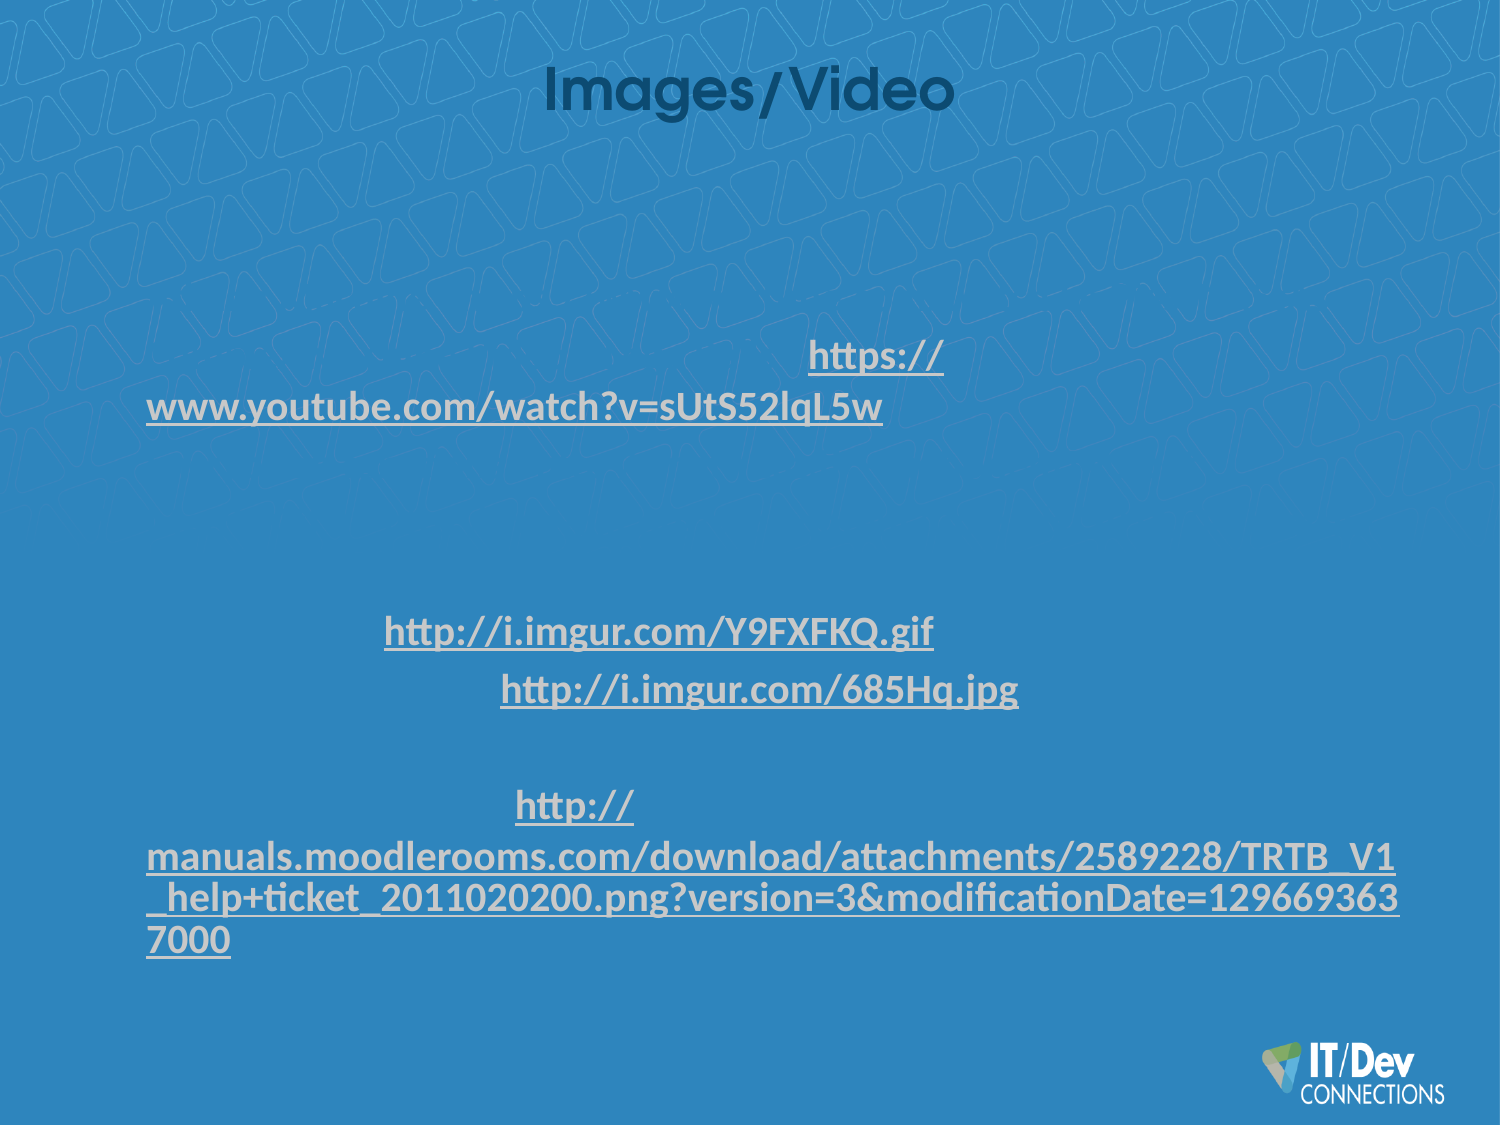

# Images/Video
Adding Machine - https://www.youtube.com/watch?v=Pi4sH2R5tAs
Complex Machine Video / Lego Balls - https://www.youtube.com/watch?v=sUtS52lqL5w
Encryption functions - http://math.tut.fi/~ruohonen/MC.pdf
Matrix Gif 1 - http://red-pill.org/wp-content/uploads/2011/04/matrix-animated-image.gif
Matrix Gif 2 - http://i.imgur.com/Y9FXFKQ.gif
Trouble Ticket sign - http://i.imgur.com/685Hq.jpg
Dot Matrix Printer – http://vimeo.com/58200103
Trouble Ticket form - http://manuals.moodlerooms.com/download/attachments/2589228/TRTB_V1_help+ticket_2011020200.png?version=3&modificationDate=1296693637000